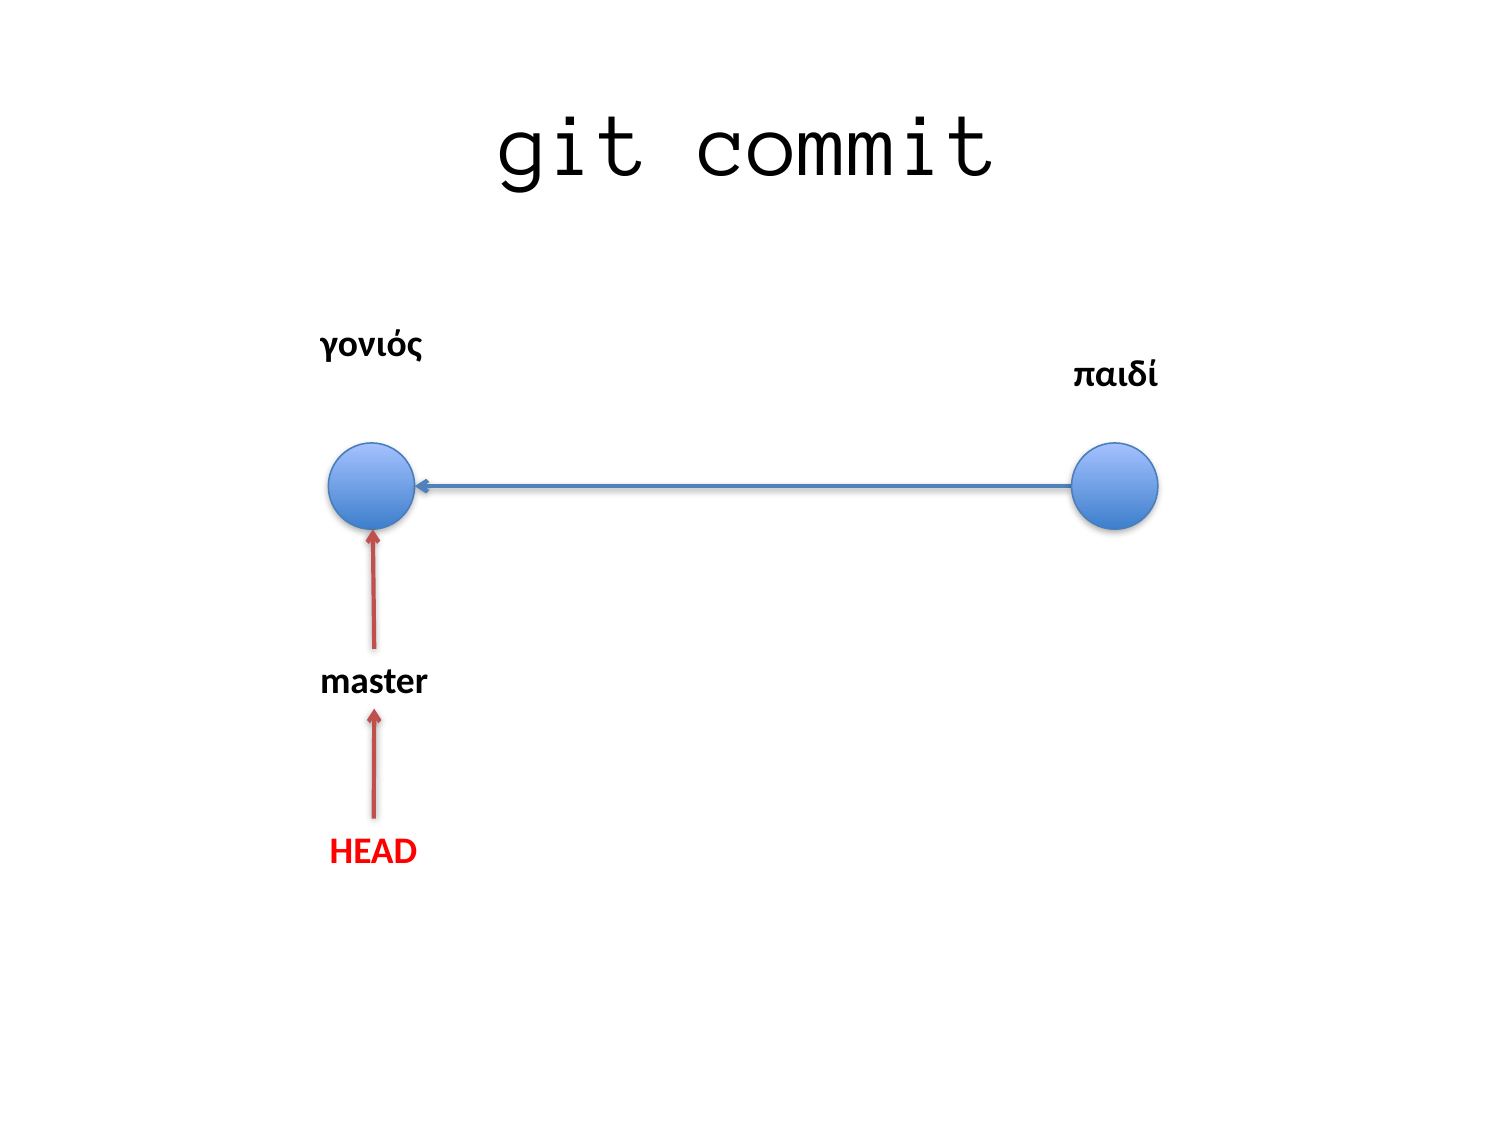

# git commit
γονιός
παιδί

master
HEAD